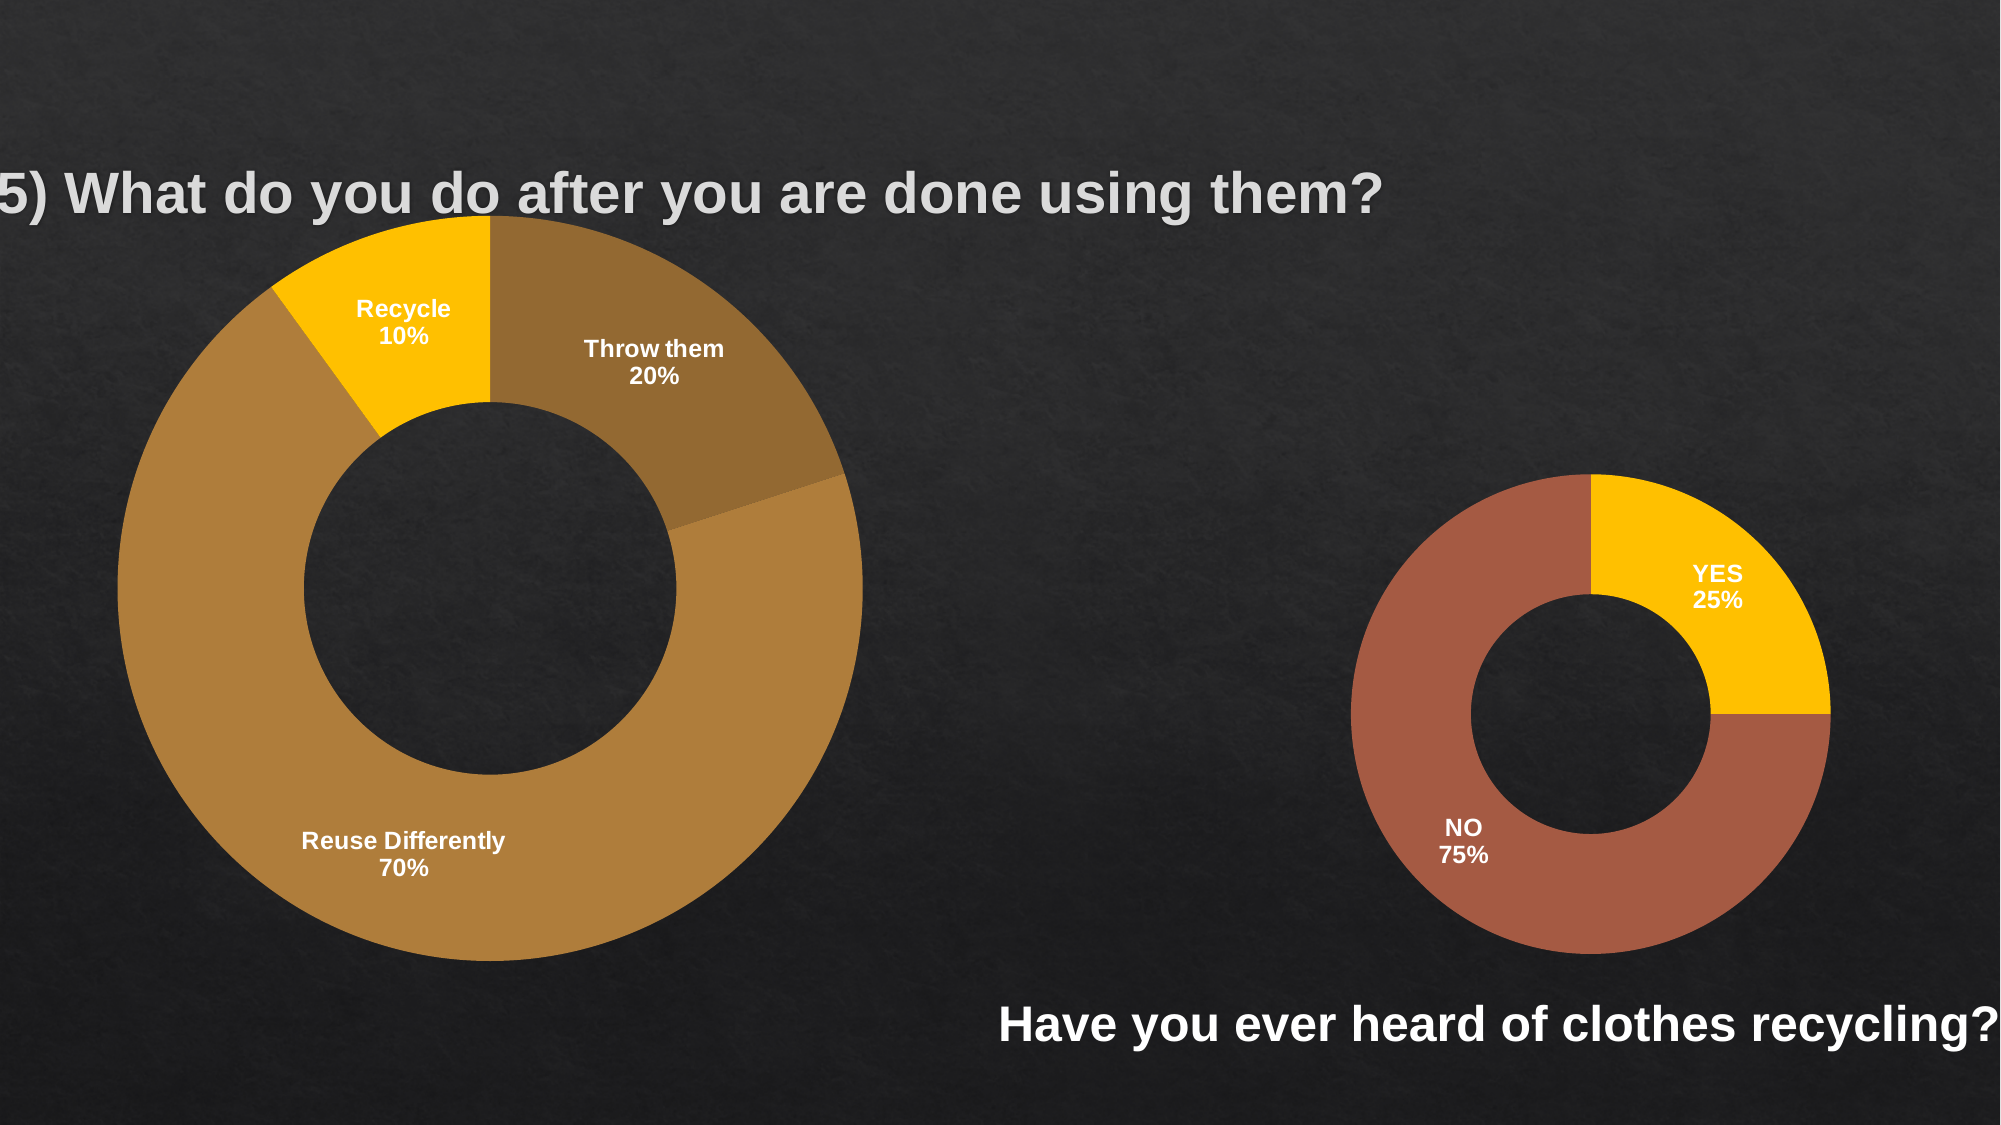

# 5) What do you do after you are done using them?

### Chart

| Category | Sales |
|---|---|
| Throw them | 20.0 |
| Reuse Differently | 70.0 |
| Recycle | 10.0 |

### Chart

| Category | Sales |
|---|---|
| YES | 25.0 |
| NO | 75.0 |
Have you ever heard of clothes recycling?